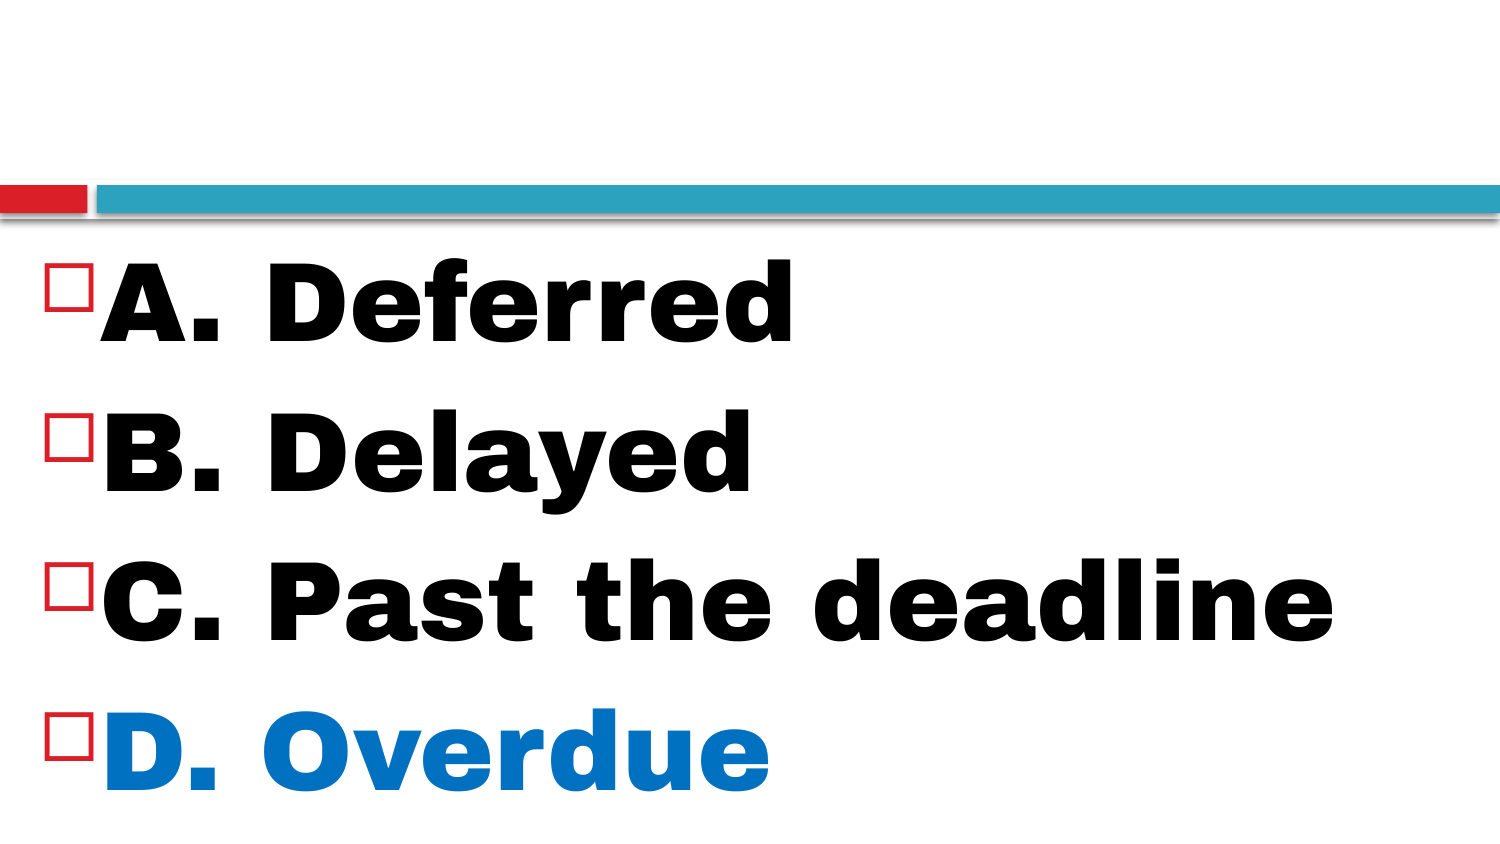

#
A. Deferred
B. Delayed
C. Past the deadline
D. Overdue